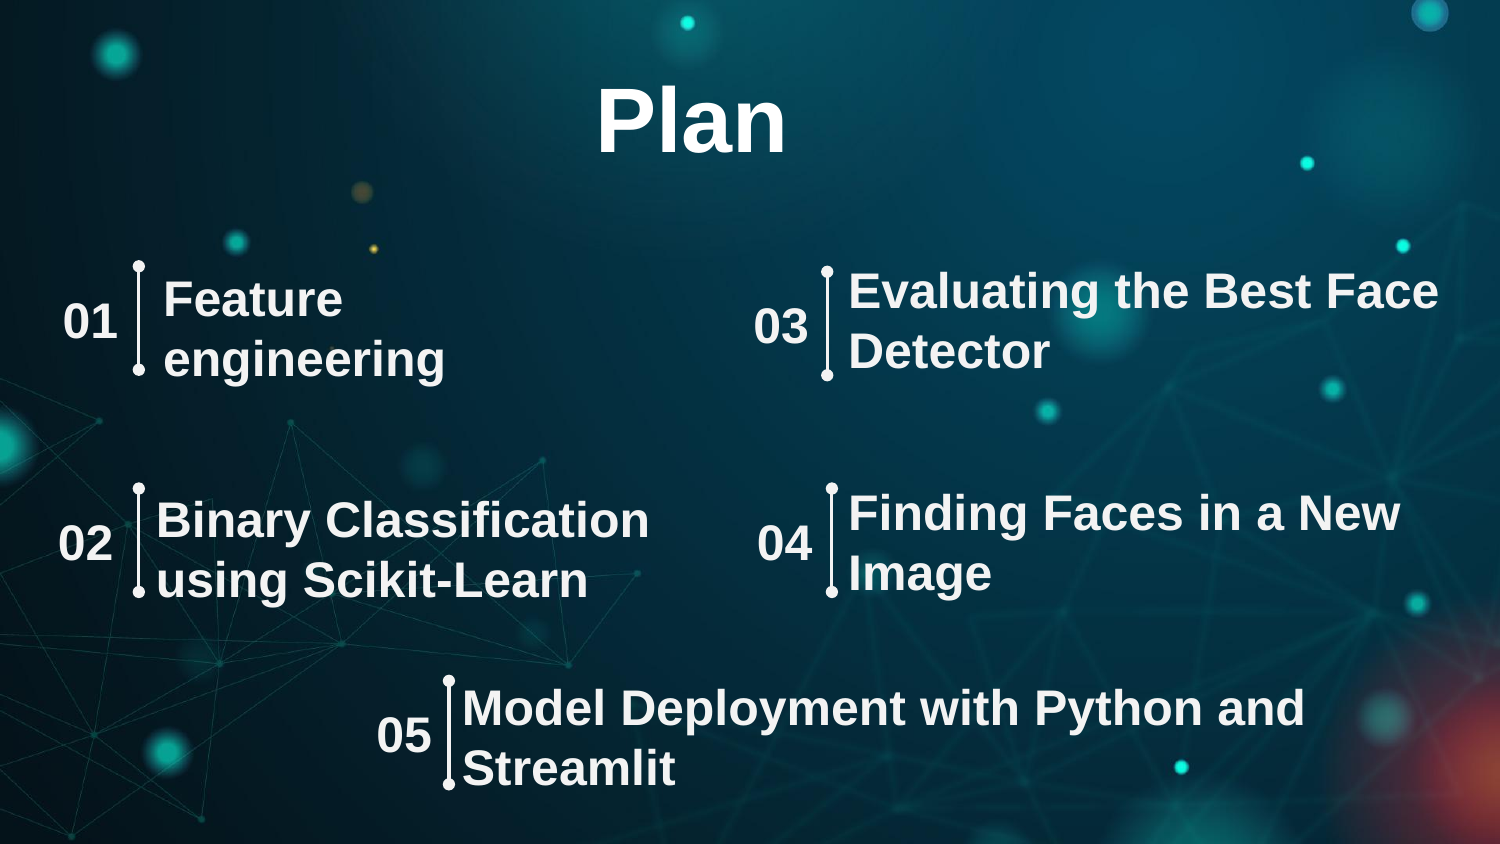

Plan
01
Evaluating the Best Face Detector
03
# Feature engineering
04
Finding Faces in a New Image
02
Binary Classification using Scikit-Learn
05
Model Deployment with Python and Streamlit